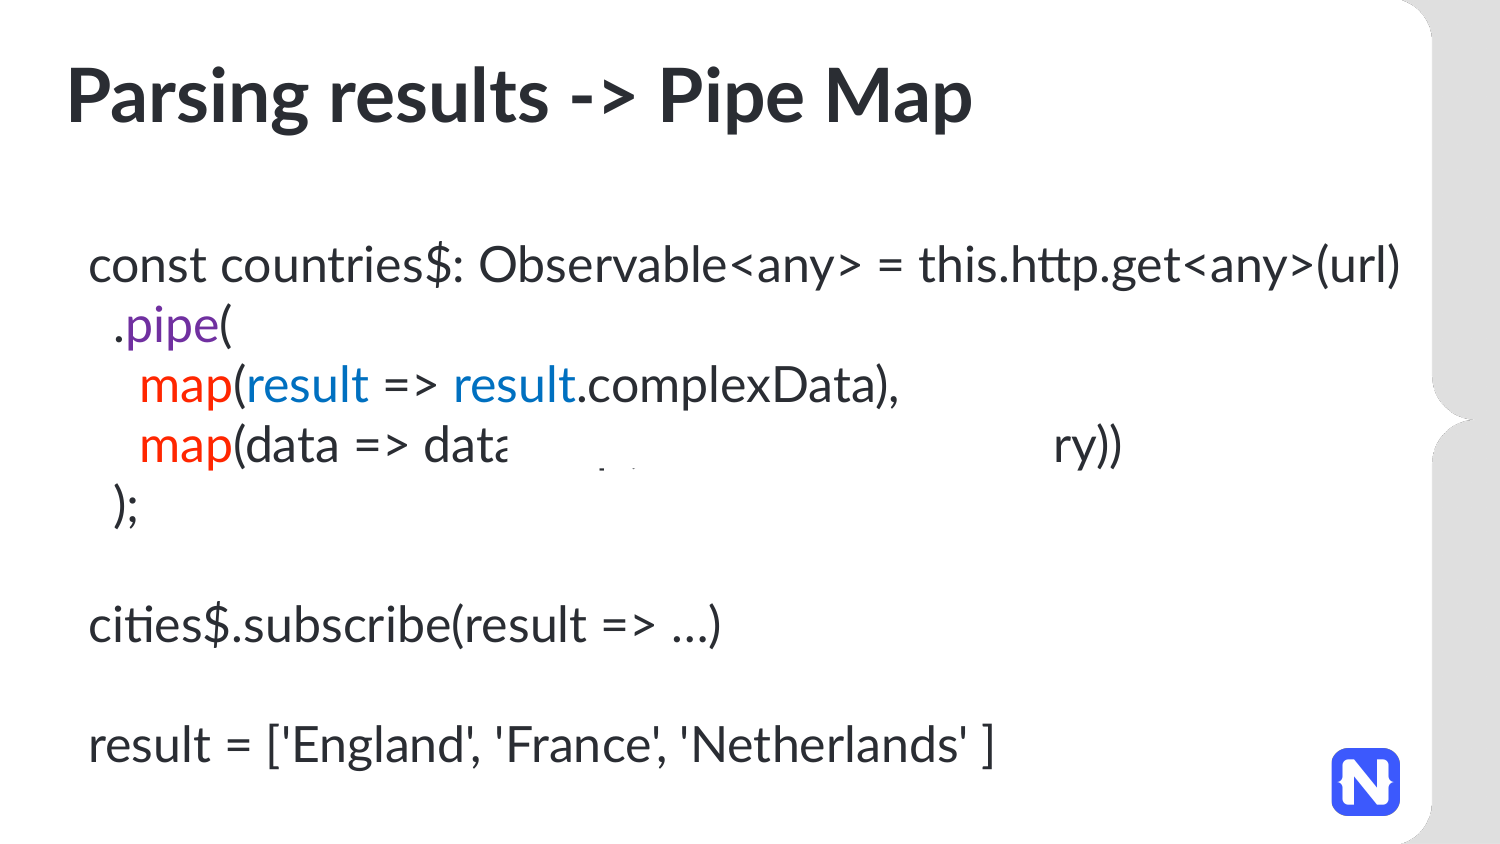

# Parsing results -> Pipe Map
const countries$: Observable<any> = this.http.get<any>(url)
  .pipe(
    map(result => result.complexData),
    map(data => data.map(item => item.country))
  );

cities$.subscribe(result => …)

result = ['England', 'France', 'Netherlands' ]